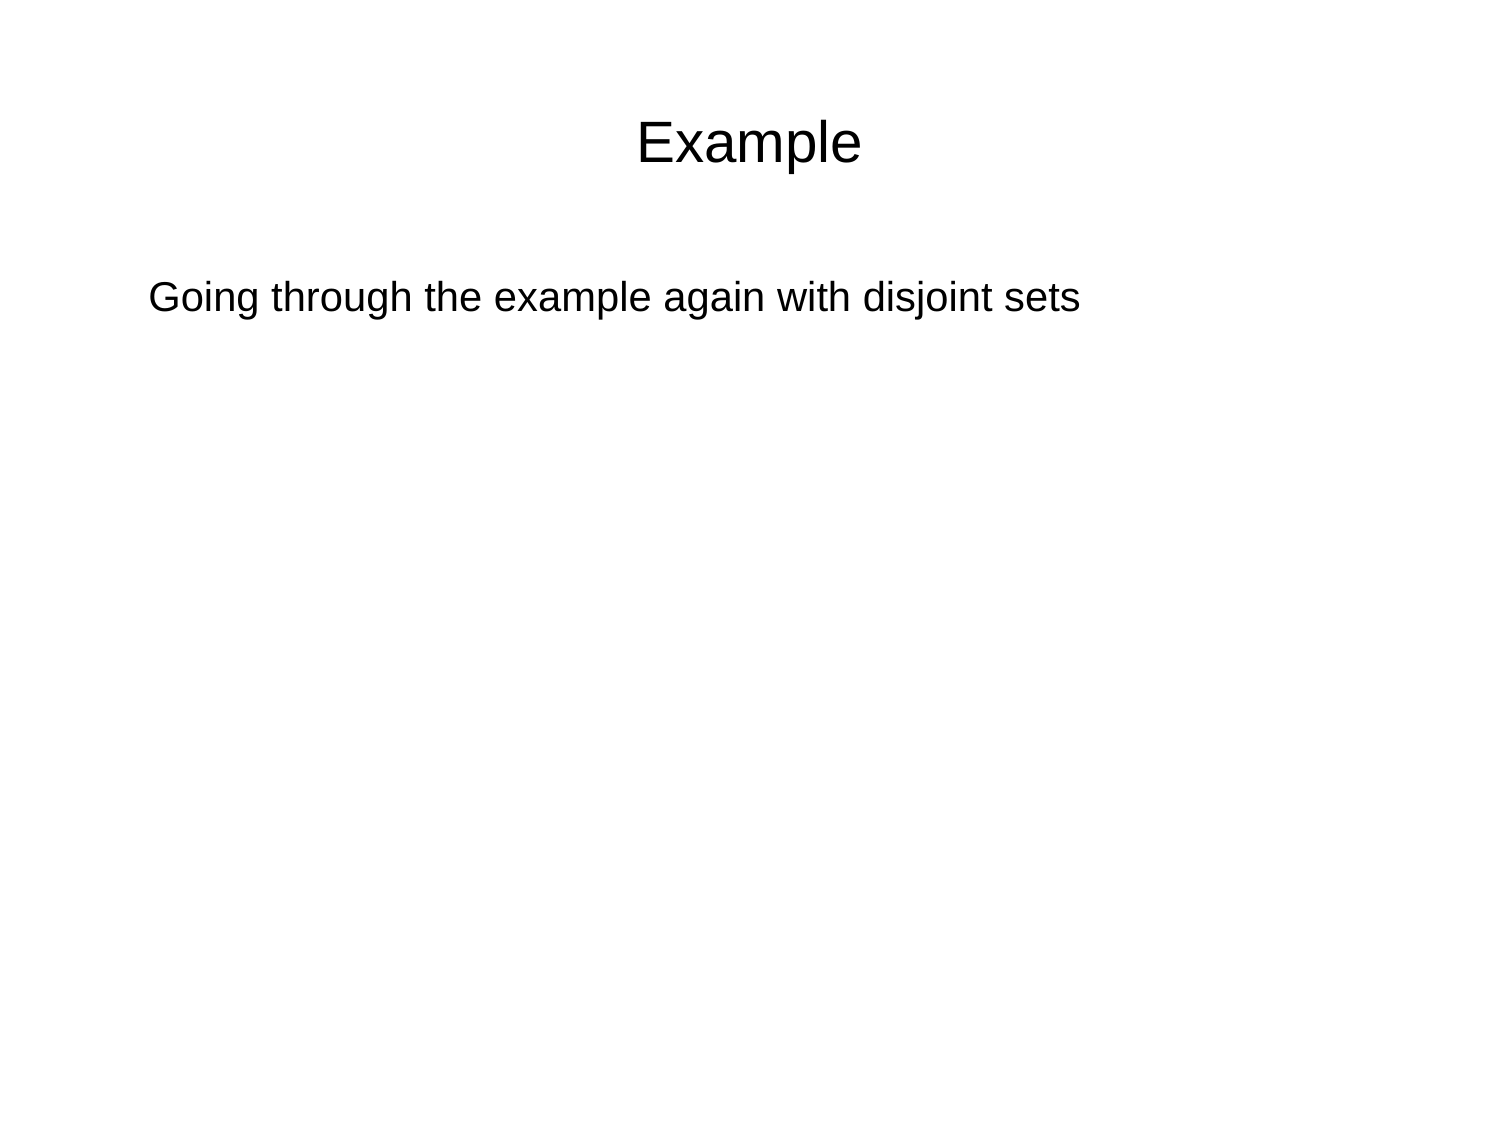

# Example
	Going through the example again with disjoint sets